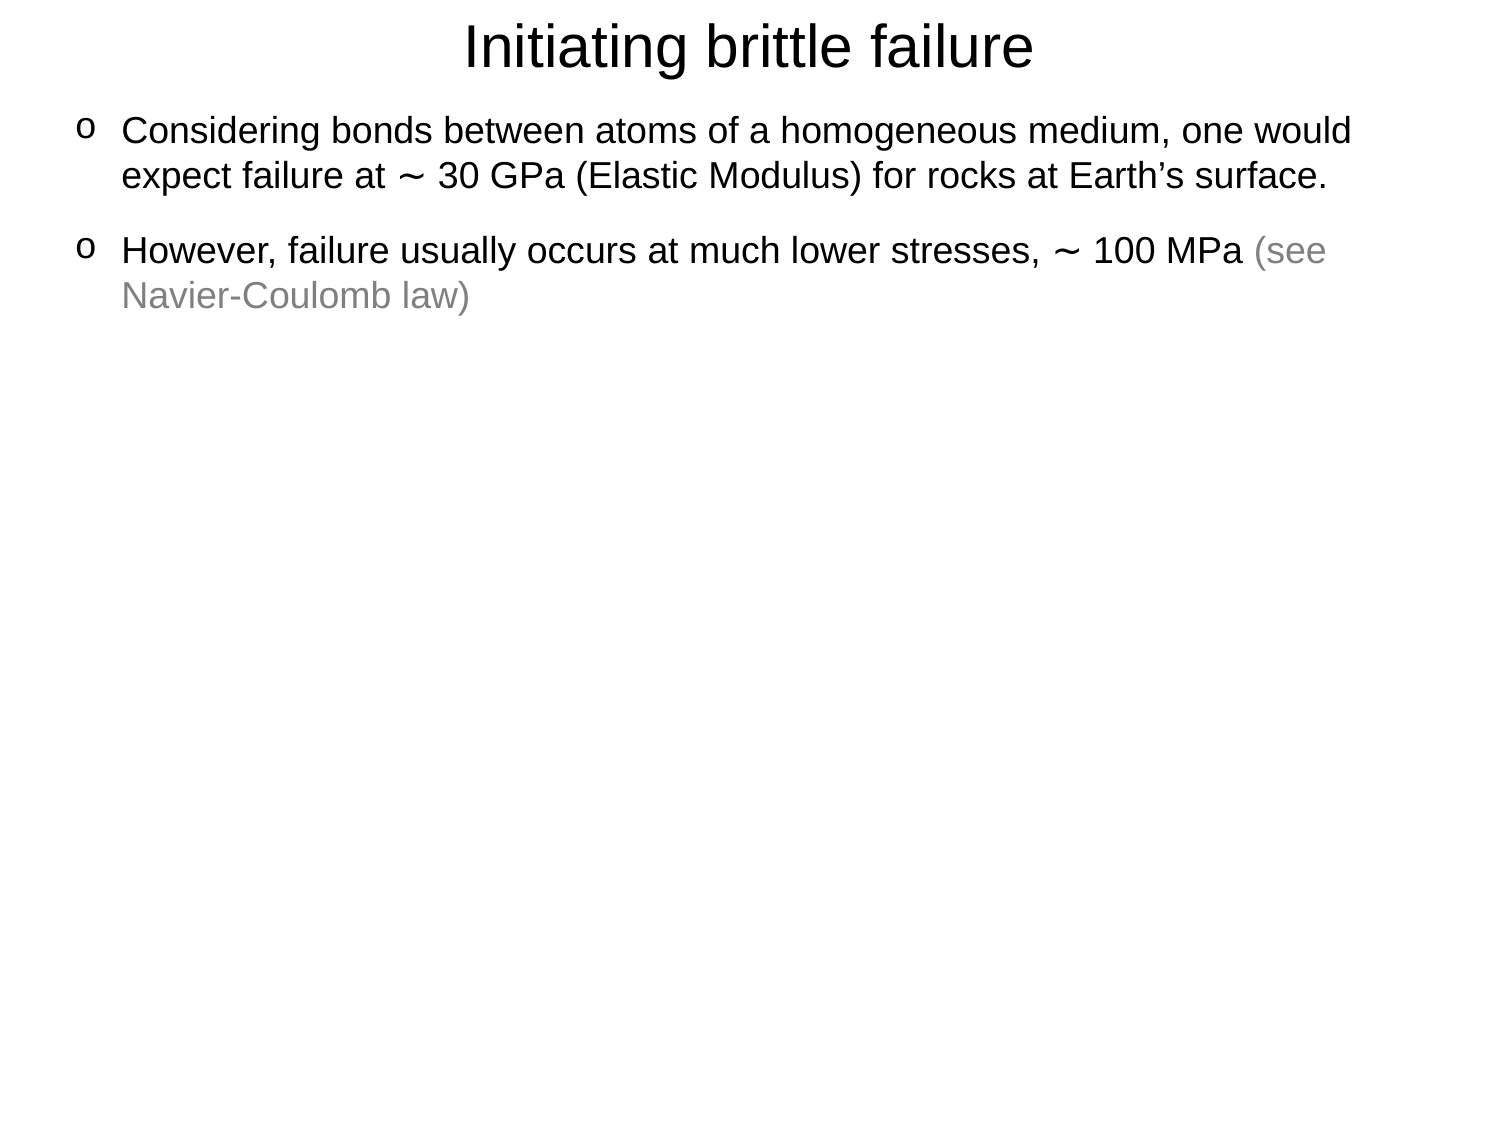

Initiating brittle failure
Considering bonds between atoms of a homogeneous medium, one would expect failure at ∼ 30 GPa (Elastic Modulus) for rocks at Earth’s surface.

However, failure usually occurs at much lower stresses, ∼ 100 MPa (see Navier-Coulomb law)